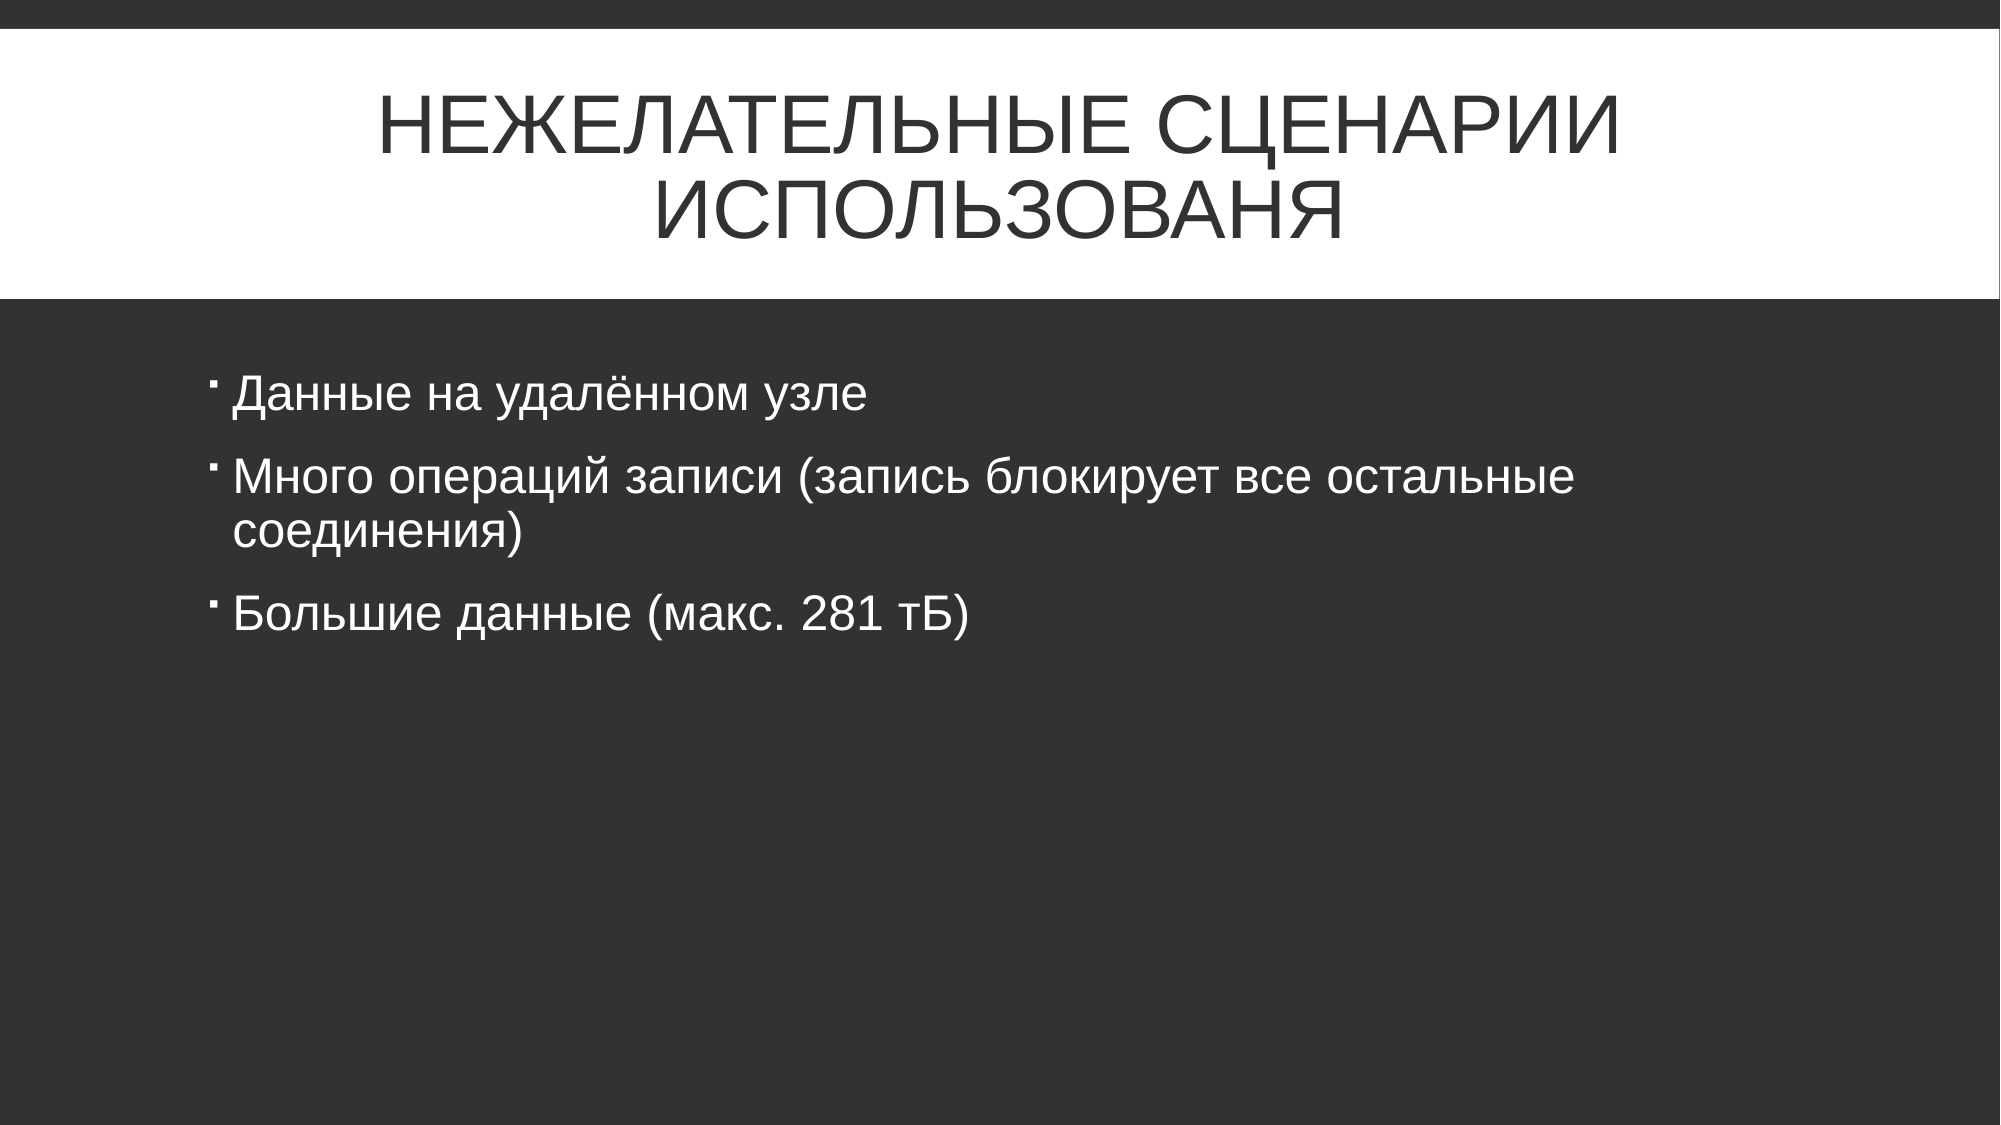

# НЕЖЕЛАТЕЛЬНЫЕ СЦЕНАРИИ ИСПОЛЬЗОВАНЯ
Данные на удалённом узле
Много операций записи (запись блокирует все остальные соединения)
Большие данные (макс. 281 тБ)